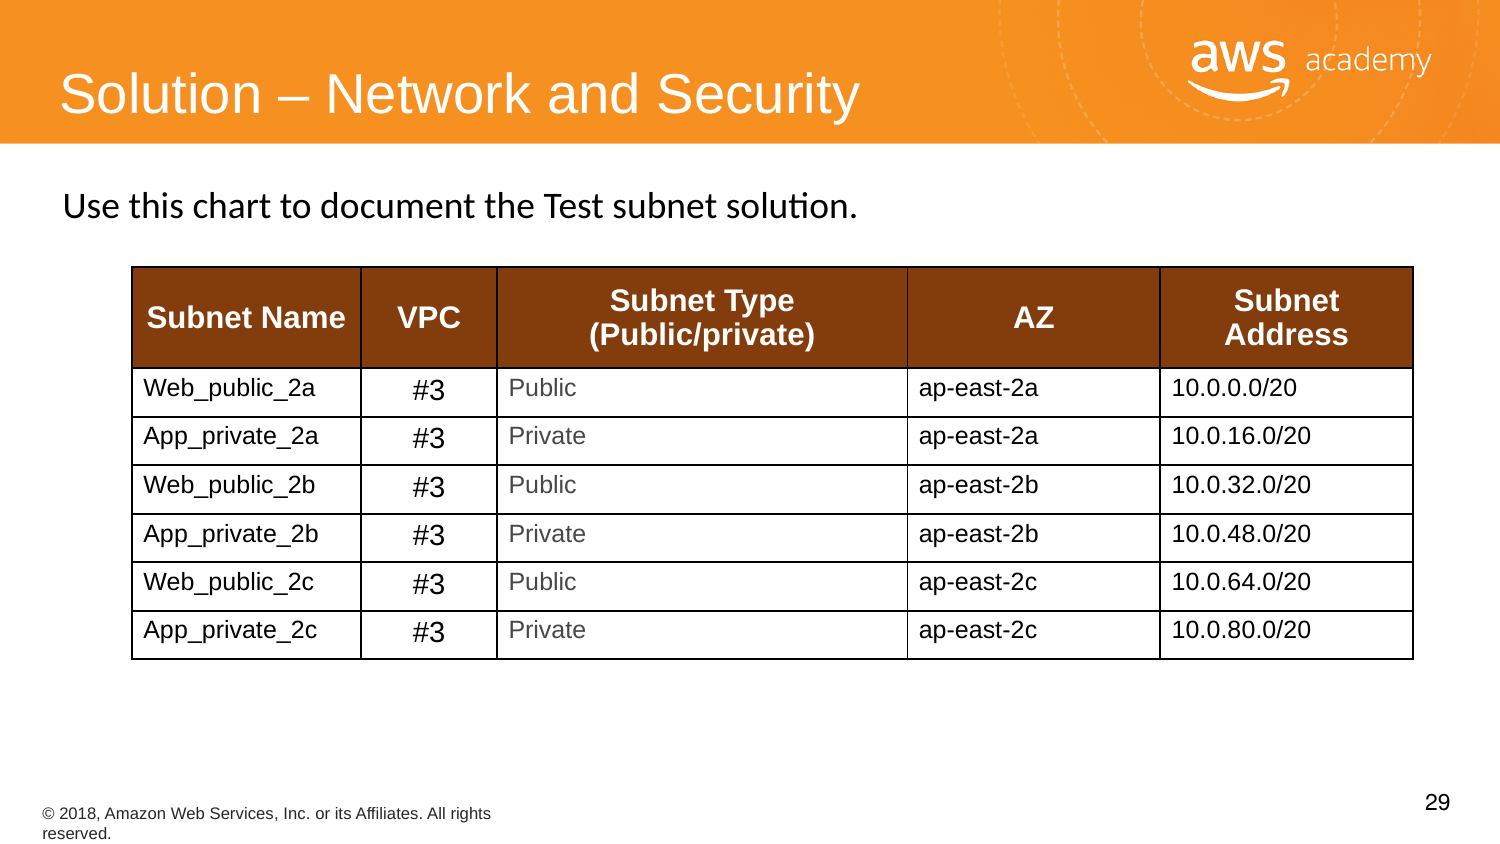

Solution – Network and Security
Use this chart to document the Test subnet solution.
| Subnet Name | VPC | Subnet Type (Public/private) | AZ | Subnet Address |
| --- | --- | --- | --- | --- |
| Web\_public\_2a | #3 | Public | ap-east-2a | 10.0.0.0/20 |
| App\_private\_2a | #3 | Private | ap-east-2a | 10.0.16.0/20 |
| Web\_public\_2b | #3 | Public | ap-east-2b | 10.0.32.0/20 |
| App\_private\_2b | #3 | Private | ap-east-2b | 10.0.48.0/20 |
| Web\_public\_2c | #3 | Public | ap-east-2c | 10.0.64.0/20 |
| App\_private\_2c | #3 | Private | ap-east-2c | 10.0.80.0/20 |
29